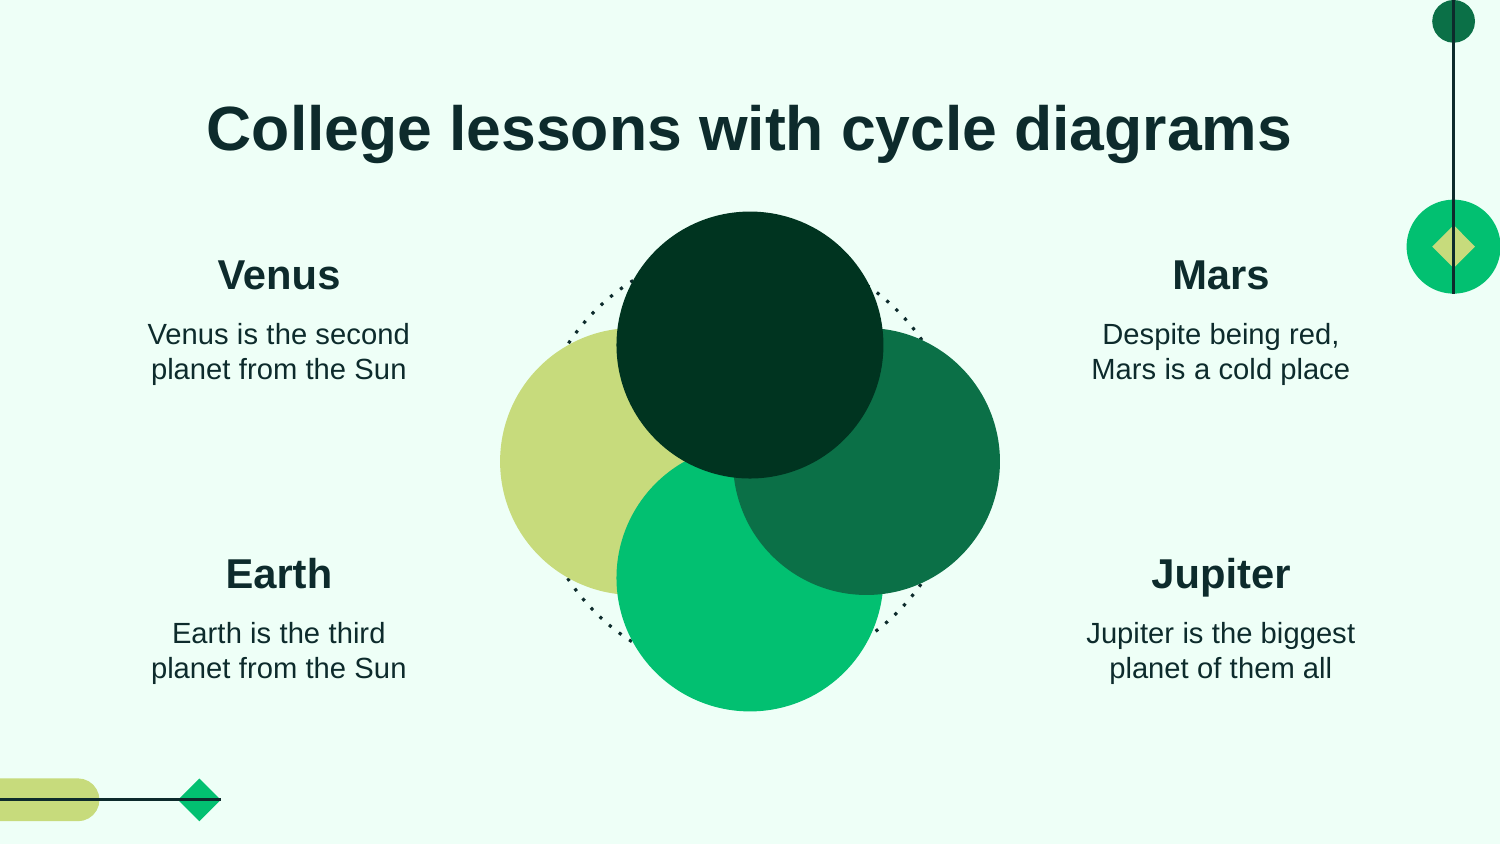

# College lessons with cycle diagrams

Venus
Mars

Venus is the second planet from the Sun
Despite being red, Mars is a cold place

Earth
Jupiter
Earth is the third planet from the Sun
Jupiter is the biggest planet of them all